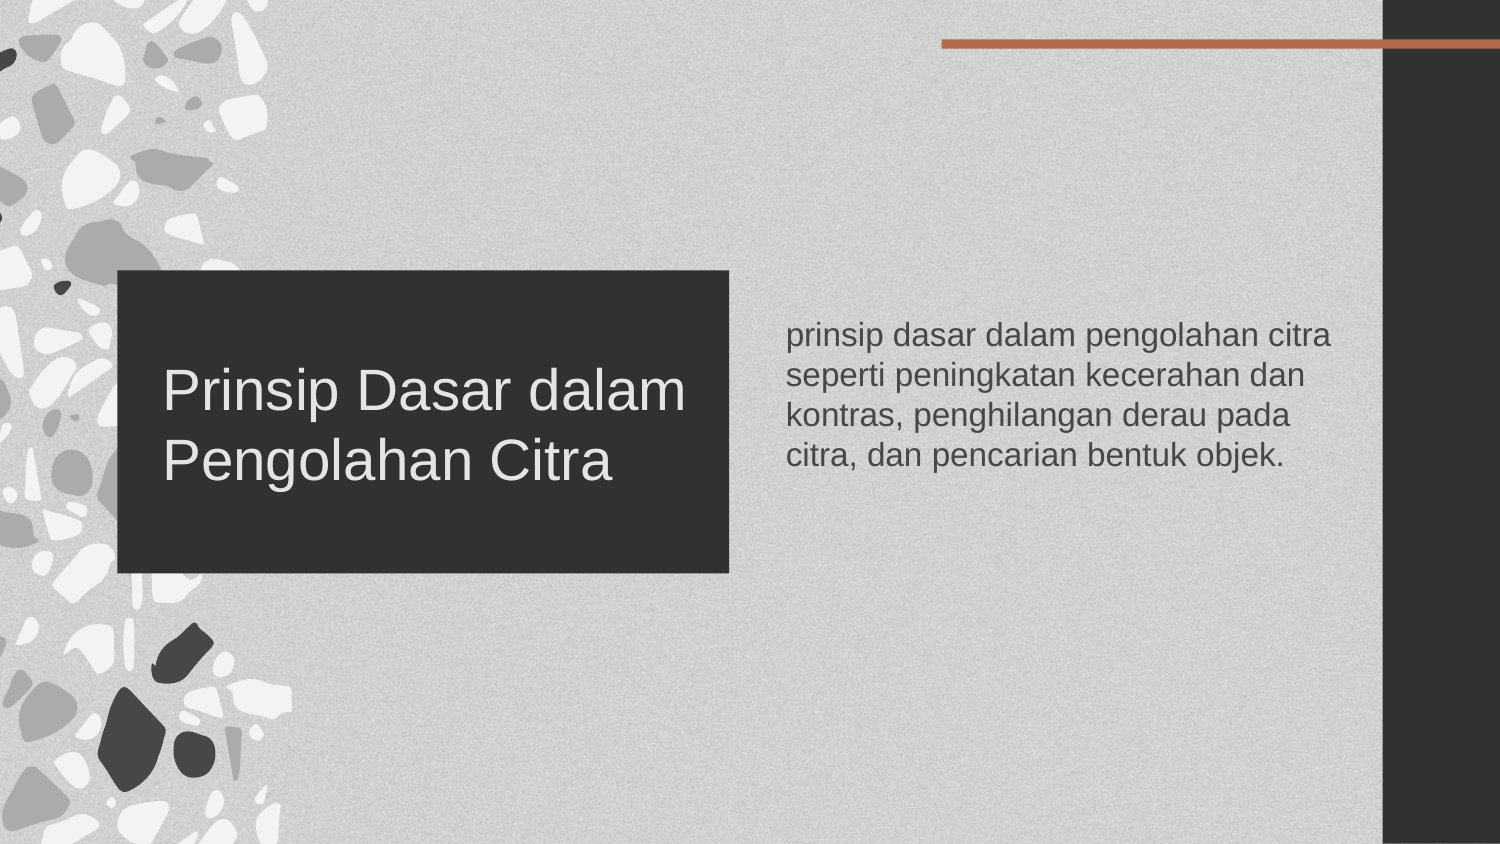

# Prinsip Dasar dalam Pengolahan Citra
prinsip dasar dalam pengolahan citra seperti peningkatan kecerahan dan kontras, penghilangan derau pada citra, dan pencarian bentuk objek.